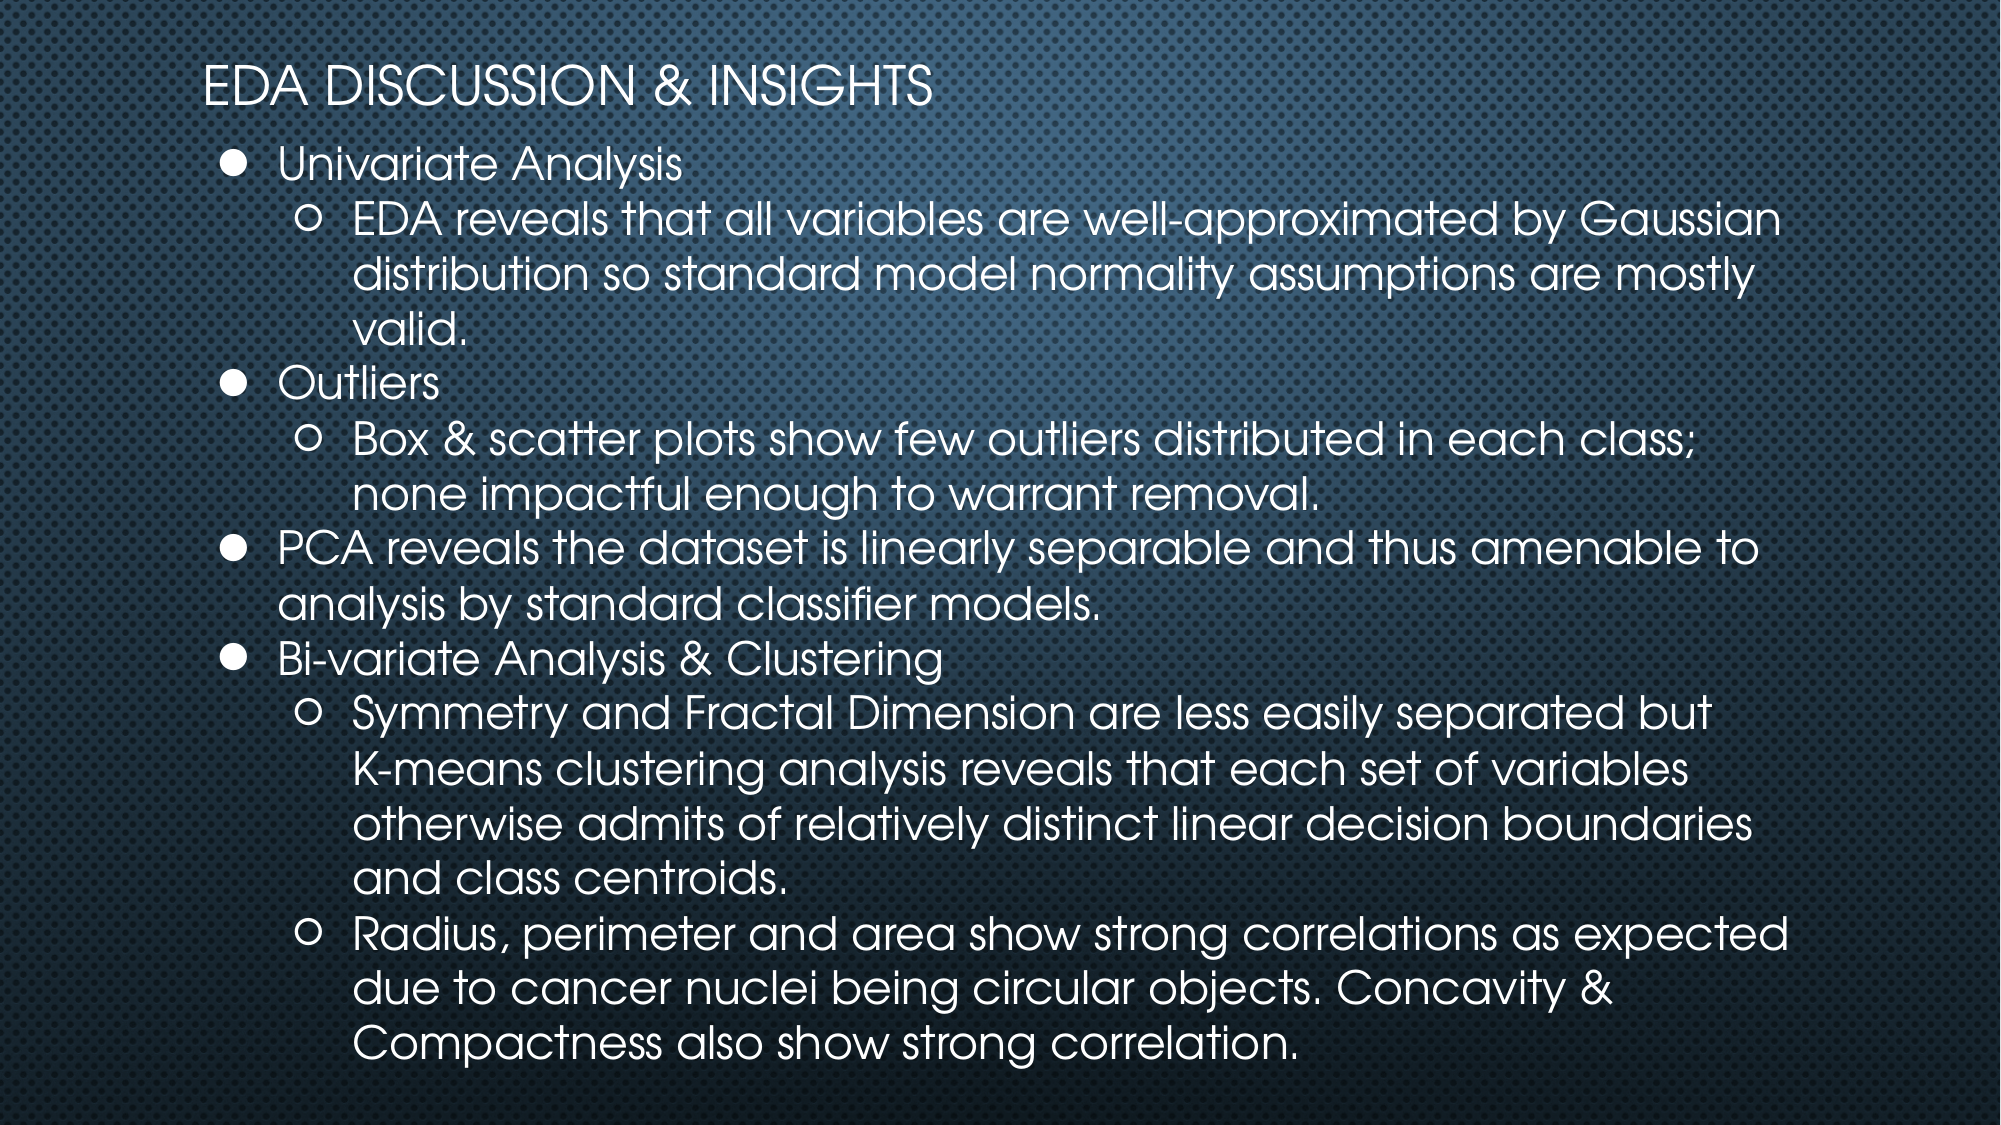

# EDA DISCUSSION & INSIGHTS

Univariate Analysis
EDA reveals that all variables are well-approximated by Gaussian distribution so standard model normality assumptions are mostly valid.
Outliers
Box & scatter plots show few outliers distributed in each class; none impactful enough to warrant removal.
PCA reveals the dataset is linearly separable and thus amenable to analysis by standard classifier models.
Bi-variate Analysis & Clustering
Symmetry and Fractal Dimension are less easily separated but
K-means clustering analysis reveals that each set of variables otherwise admits of relatively distinct linear decision boundaries and class centroids.
Radius, perimeter and area show strong correlations as expected due to cancer nuclei being circular objects. Concavity & Compactness also show strong correlation.